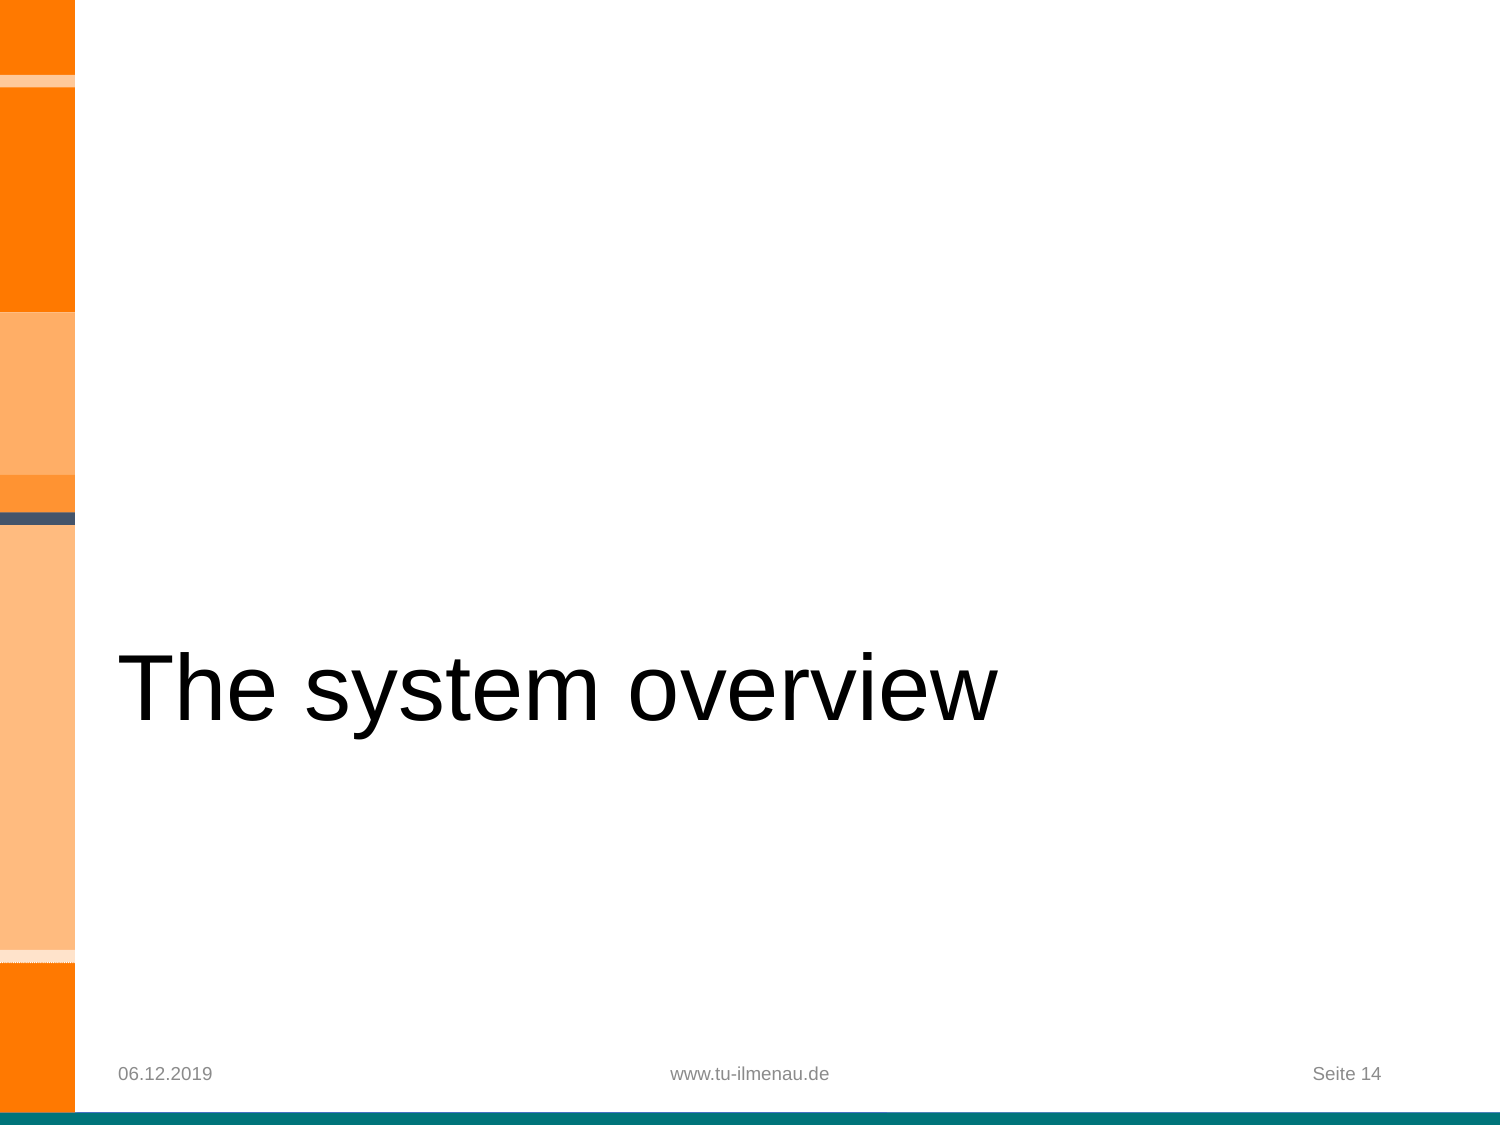

# The system overview
06.12.2019
www.tu-ilmenau.de
Seite 14